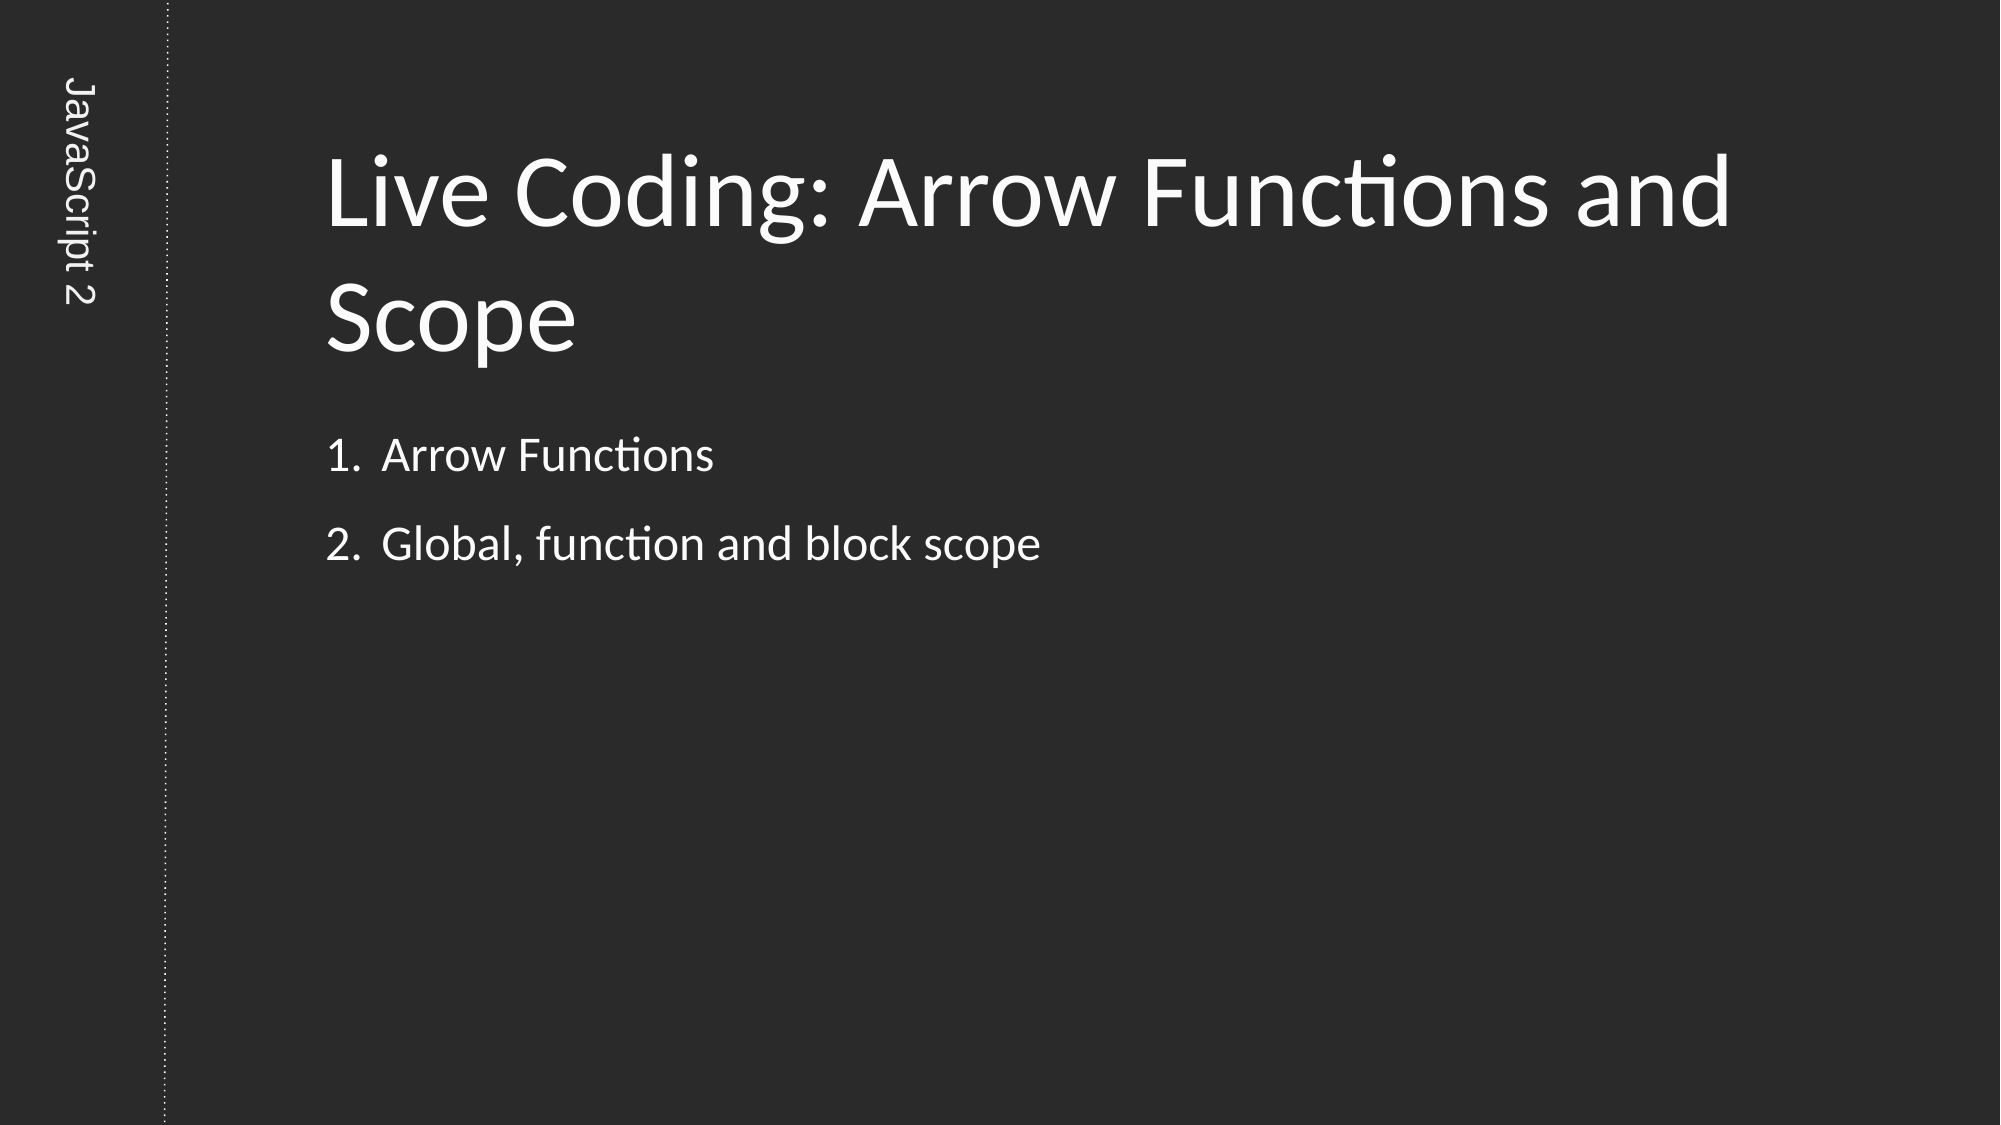

# Live Coding: Arrow Functions and Scope
Arrow Functions
Global, function and block scope